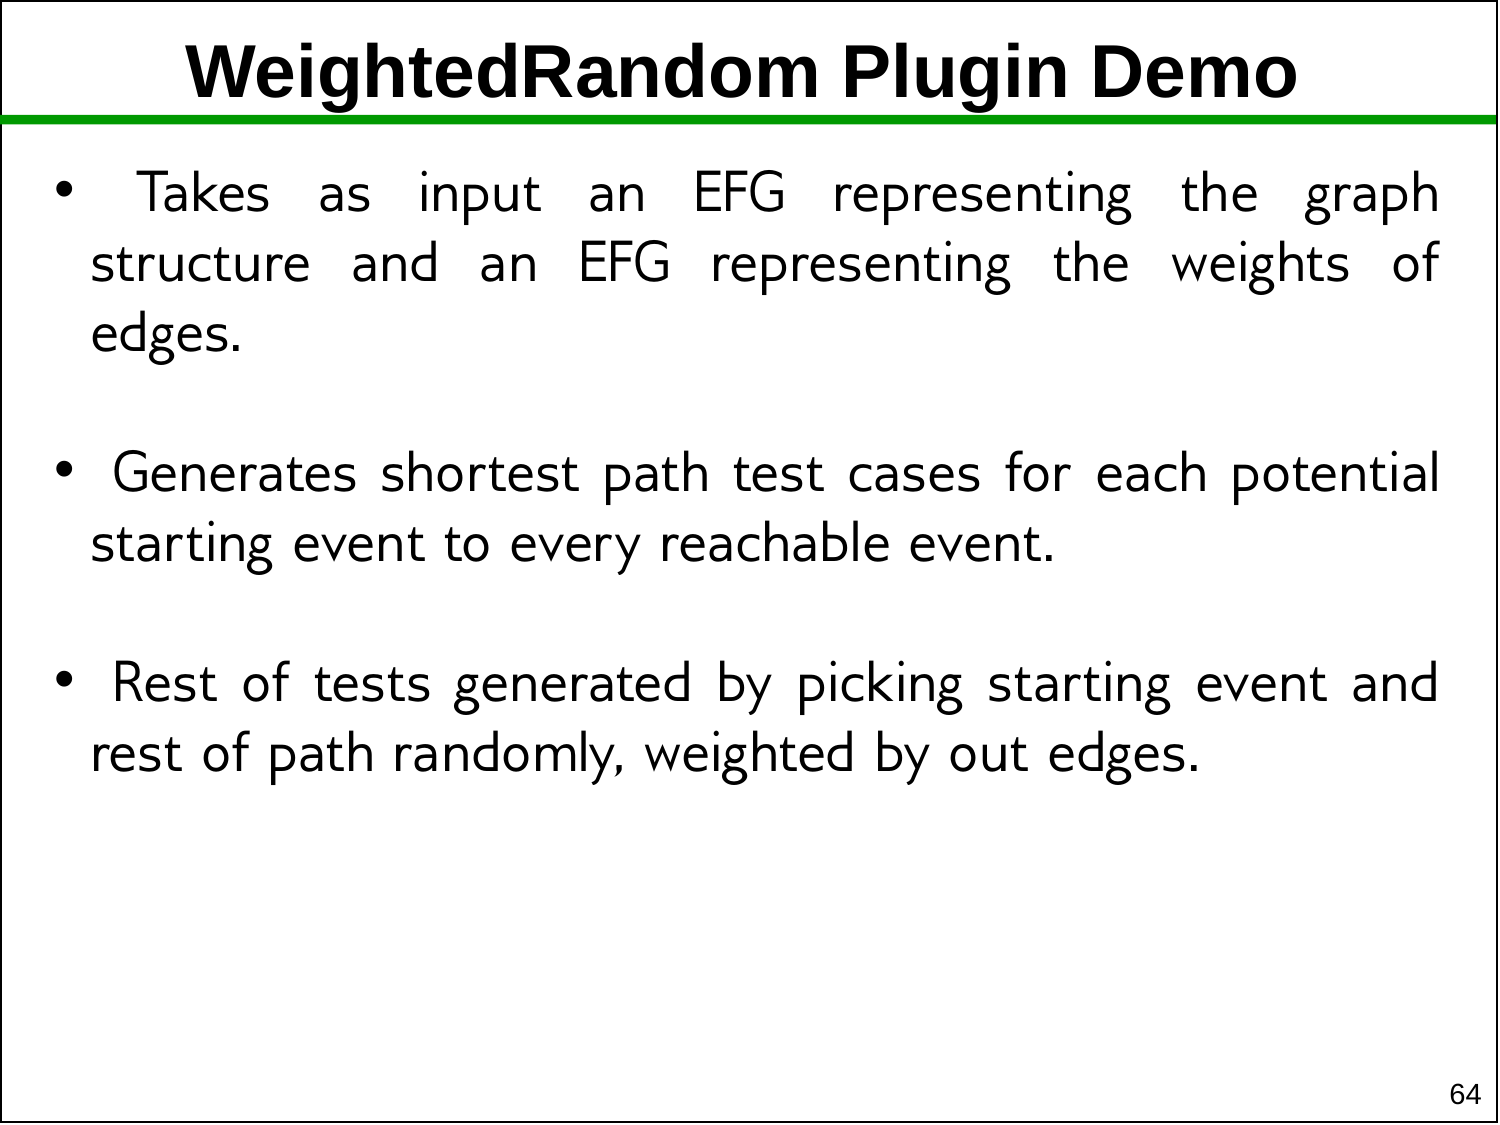

WeightedRandom Plugin Demo
 Takes as input an EFG representing the graph structure and an EFG representing the weights of edges.

 Generates shortest path test cases for each potential starting event to every reachable event.

 Rest of tests generated by picking starting event and rest of path randomly, weighted by out edges.
64